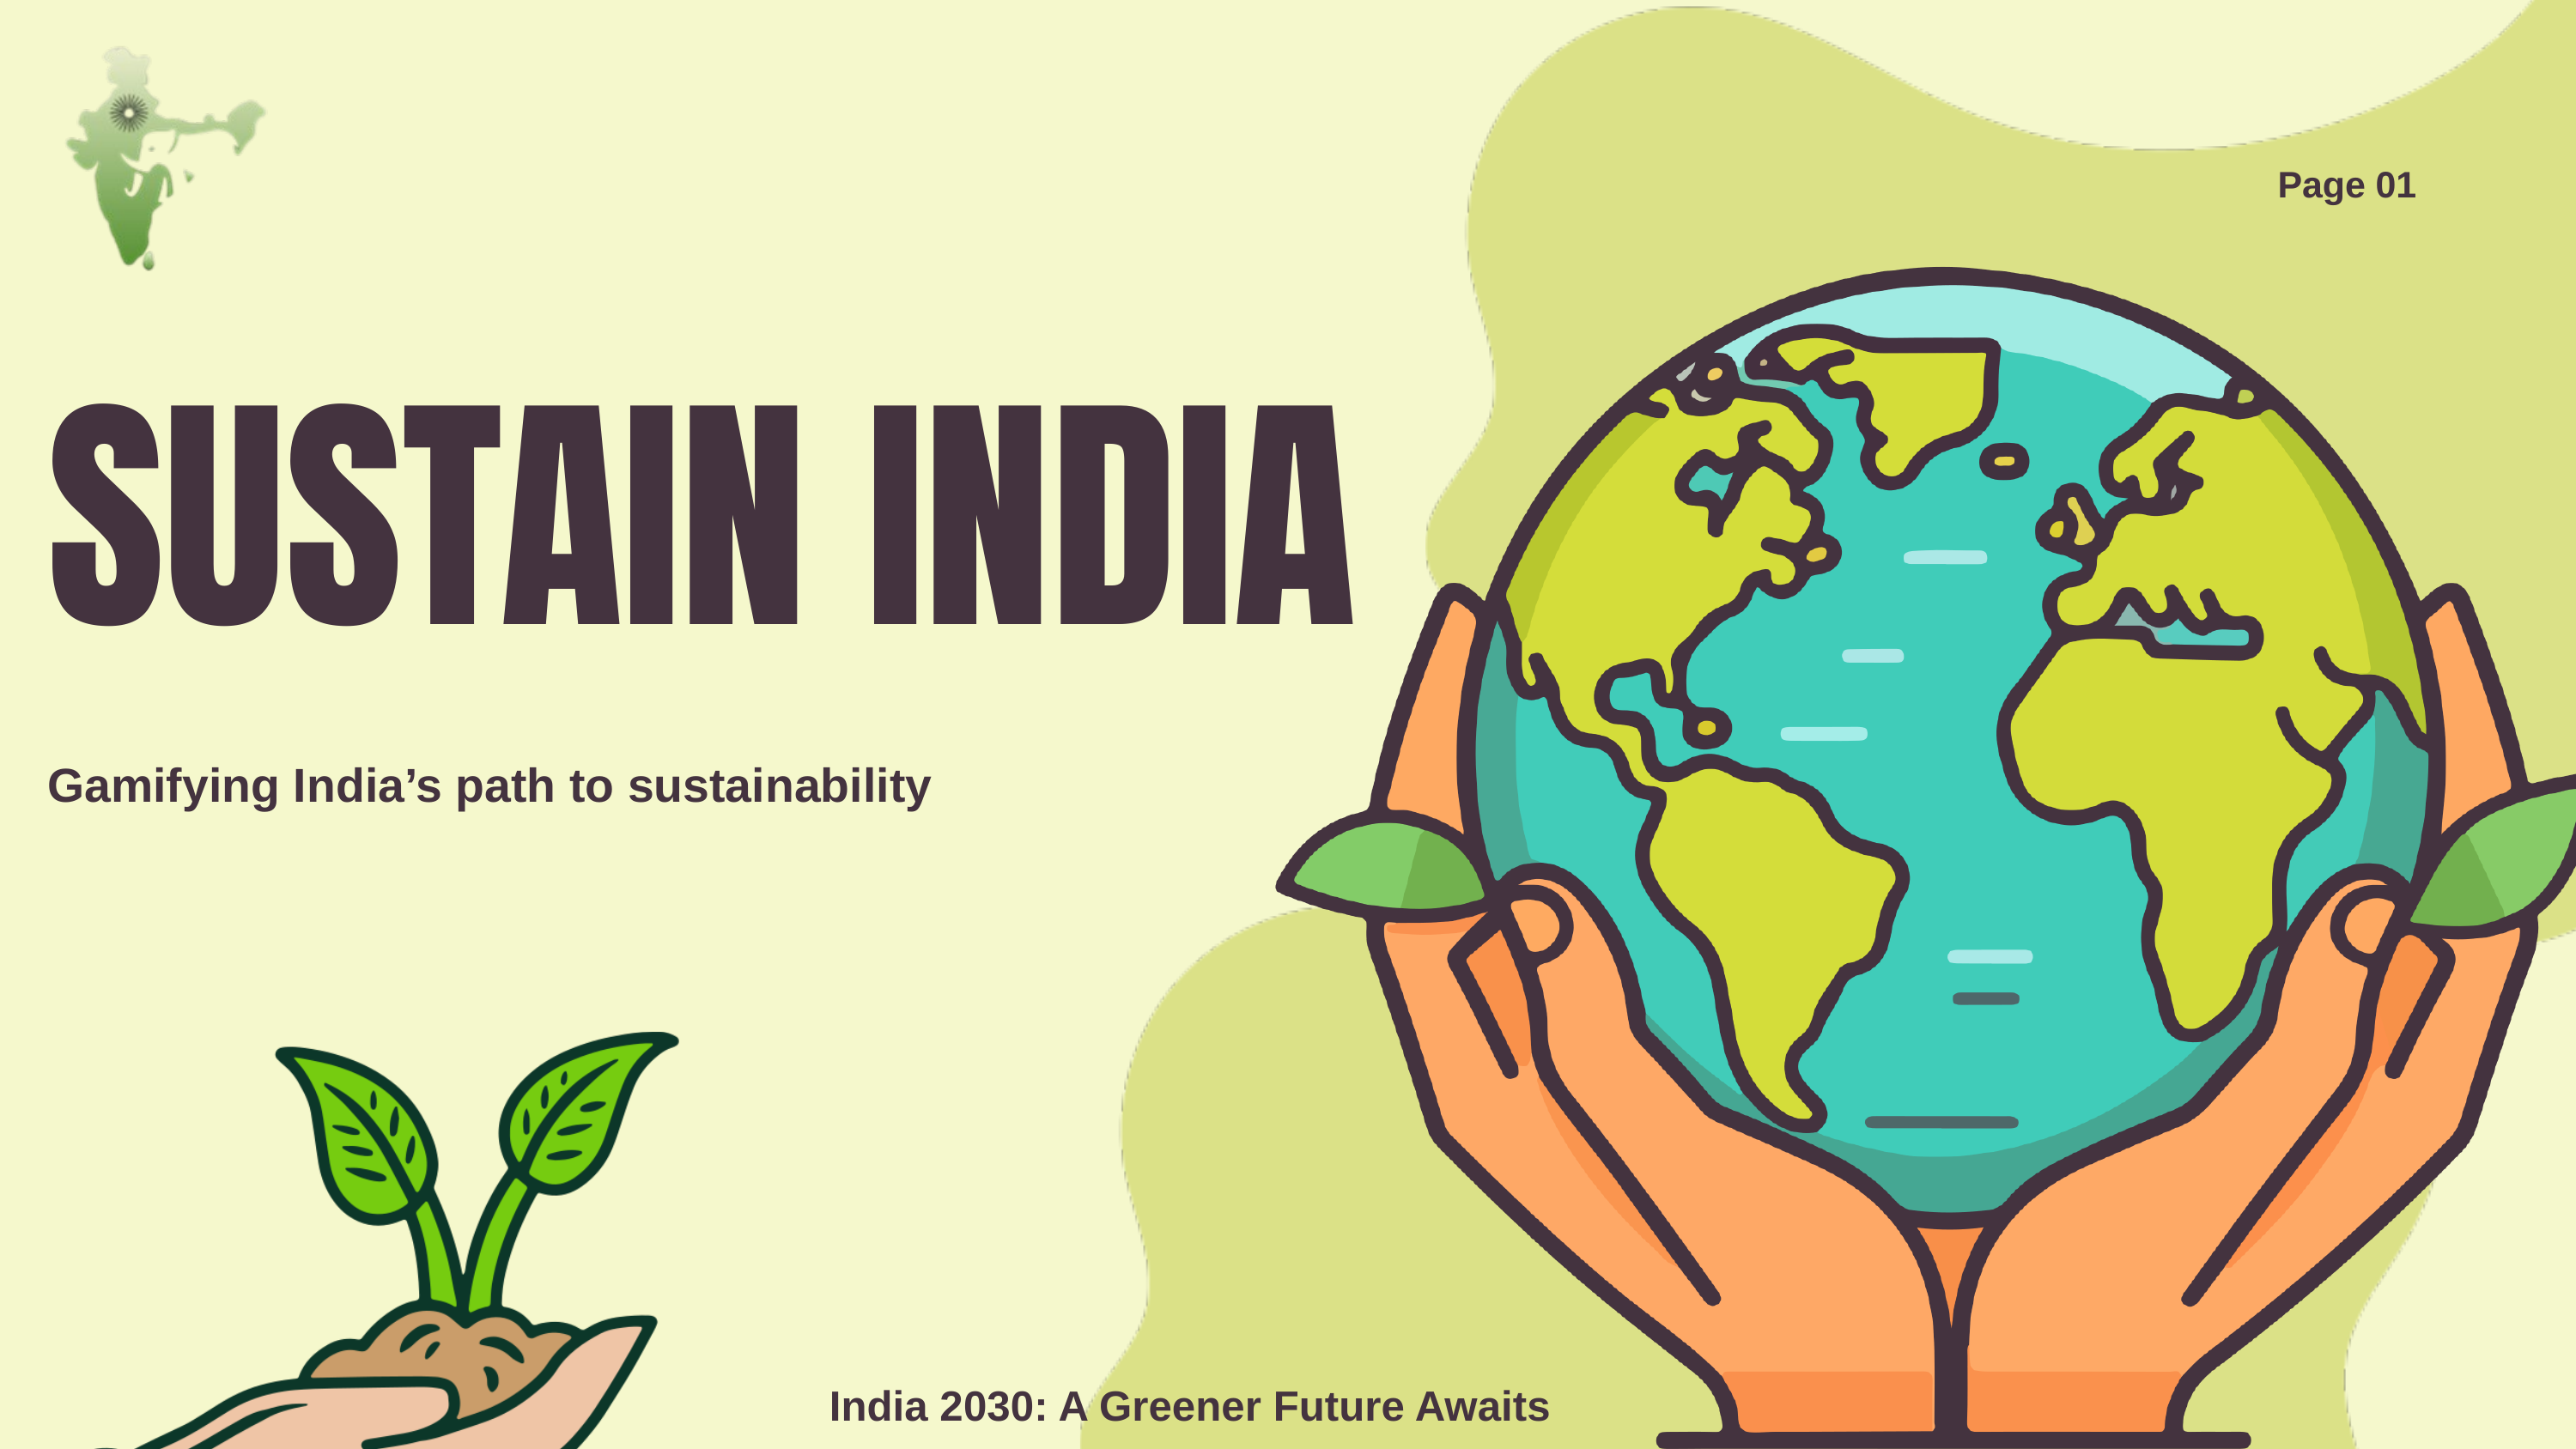

Page 01

SUSTAIN INDIA
Gamifying India’s path to sustainability

India 2030: A Greener Future Awaits